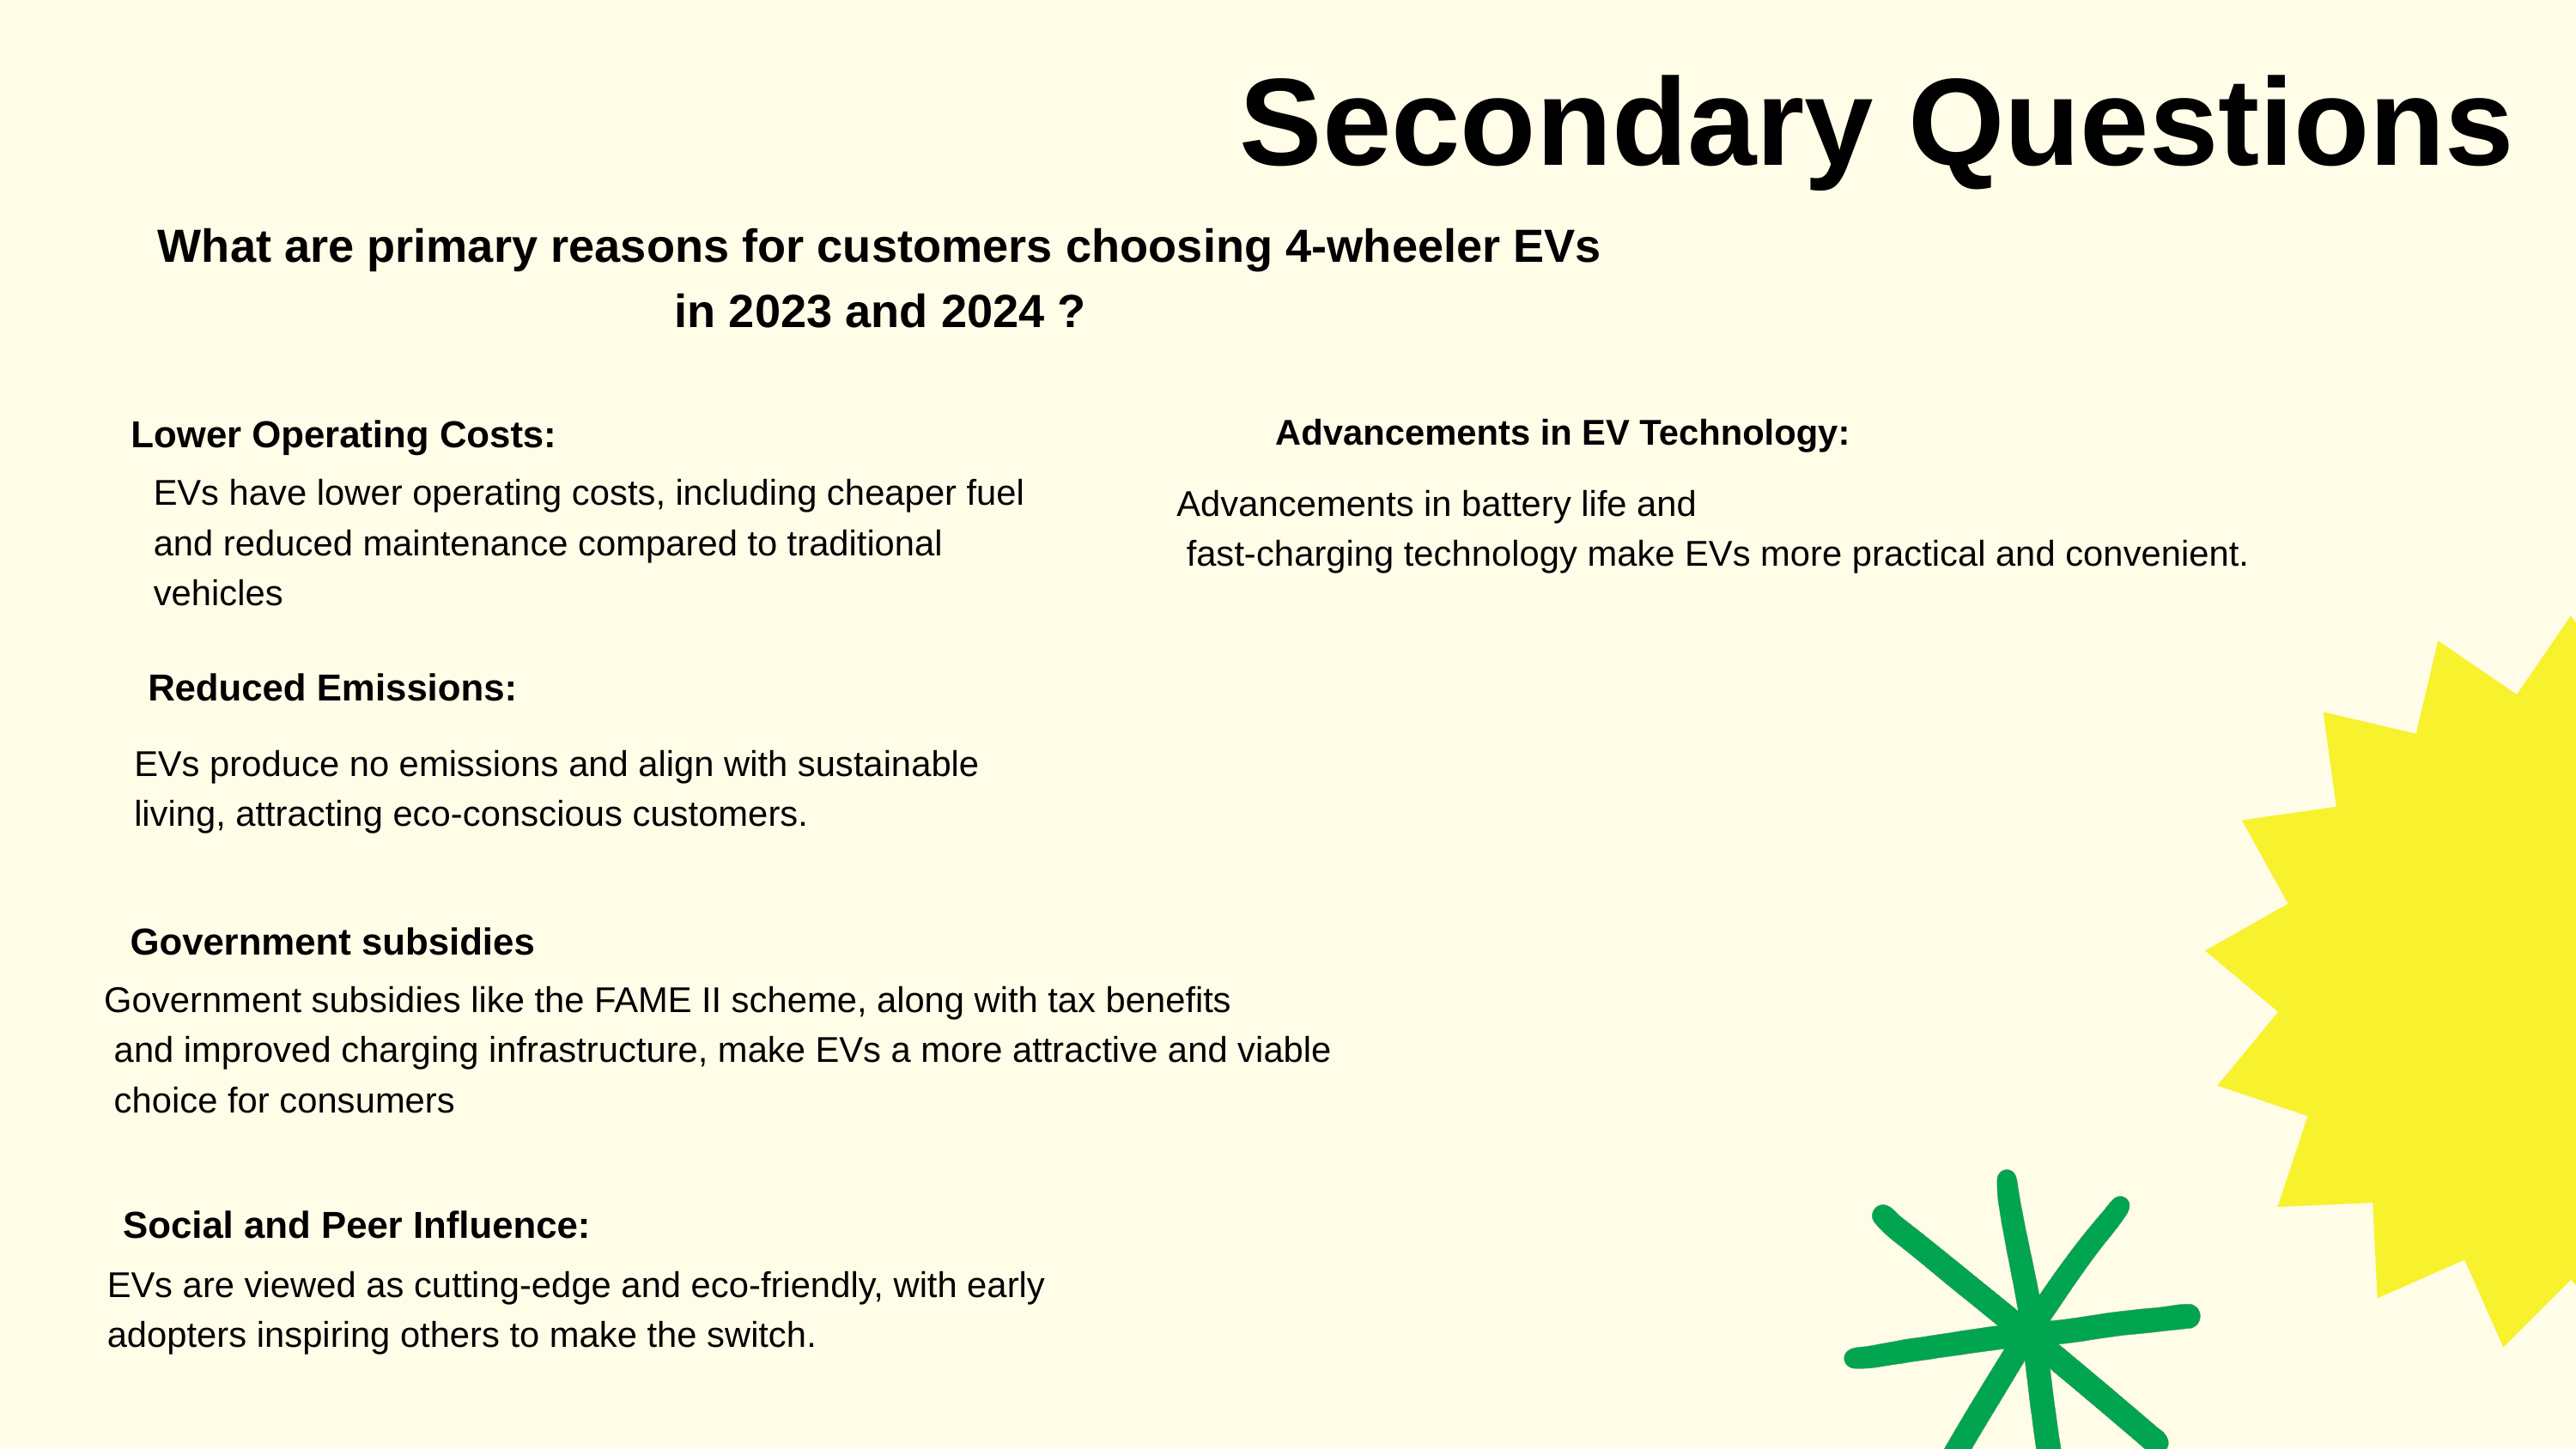

Secondary Questions
 What are primary reasons for customers choosing 4-wheeler EVs
 in 2023 and 2024 ?
Lower Operating Costs:
Advancements in EV Technology:
EVs have lower operating costs, including cheaper fuel and reduced maintenance compared to traditional vehicles
Advancements in battery life and
 fast-charging technology make EVs more practical and convenient.

Reduced Emissions:
EVs produce no emissions and align with sustainable living, attracting eco-conscious customers.
Government subsidies
Government subsidies like the FAME II scheme, along with tax benefits
 and improved charging infrastructure, make EVs a more attractive and viable
 choice for consumers

Social and Peer Influence:
EVs are viewed as cutting-edge and eco-friendly, with early adopters inspiring others to make the switch.